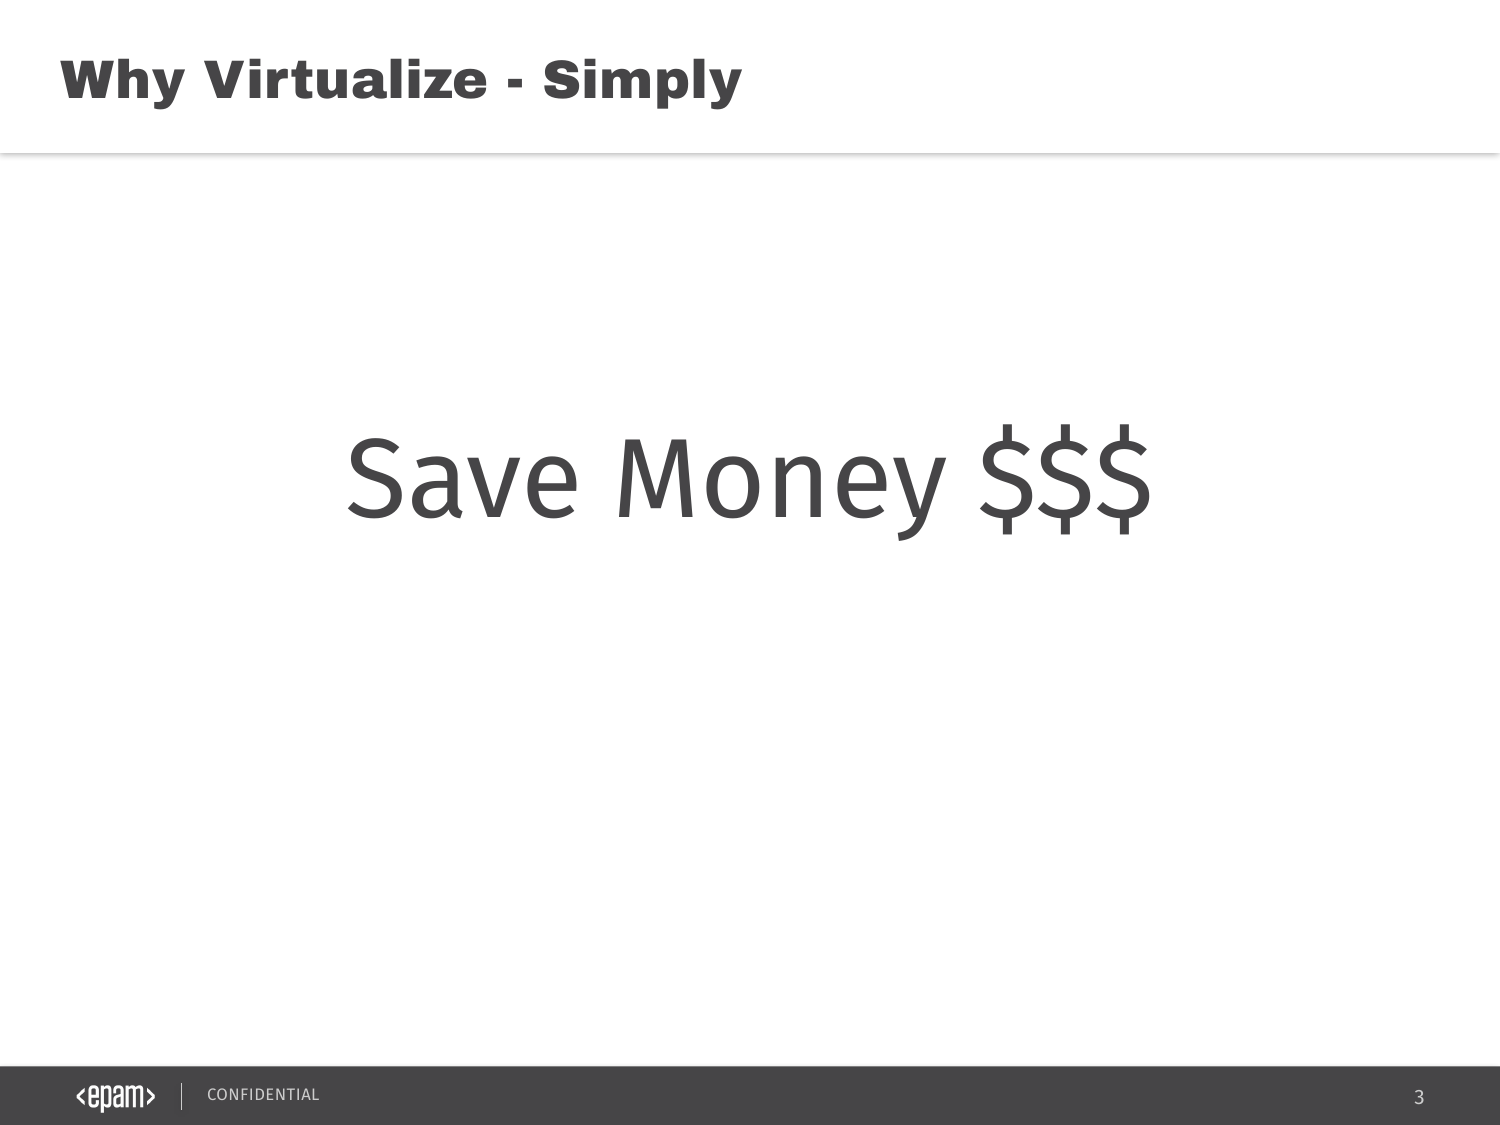

Why Virtualize - Simply

Save Money $$$